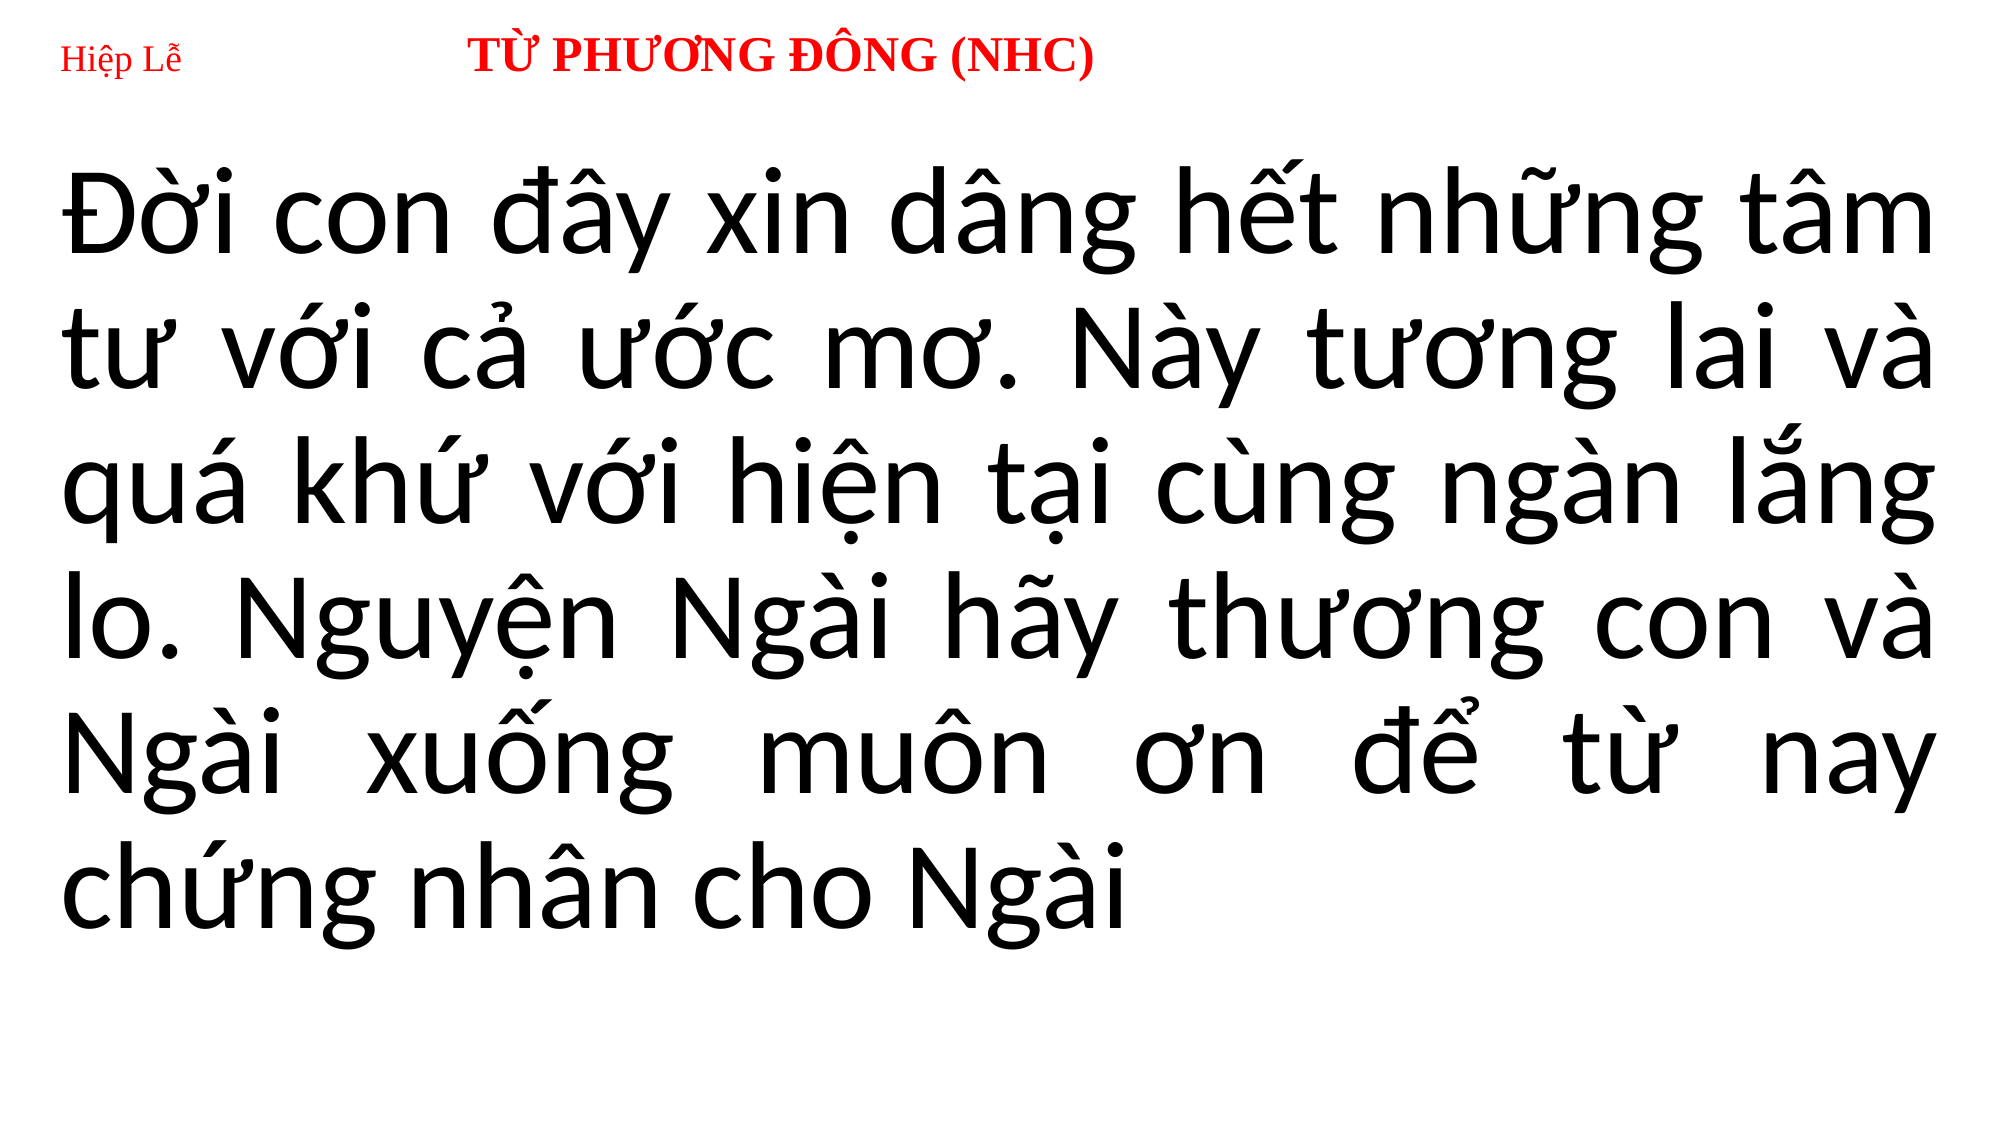

# Hiệp Lễ                              TỪ PHƯƠNG ĐÔNG (NHC)
Đời con đây xin dâng hết những tâm tư với cả ước mơ. Này tương lai và quá khứ với hiện tại cùng ngàn lắng lo. Nguyện Ngài hãy thương con và Ngài xuống muôn ơn để từ nay chứng nhân cho Ngài